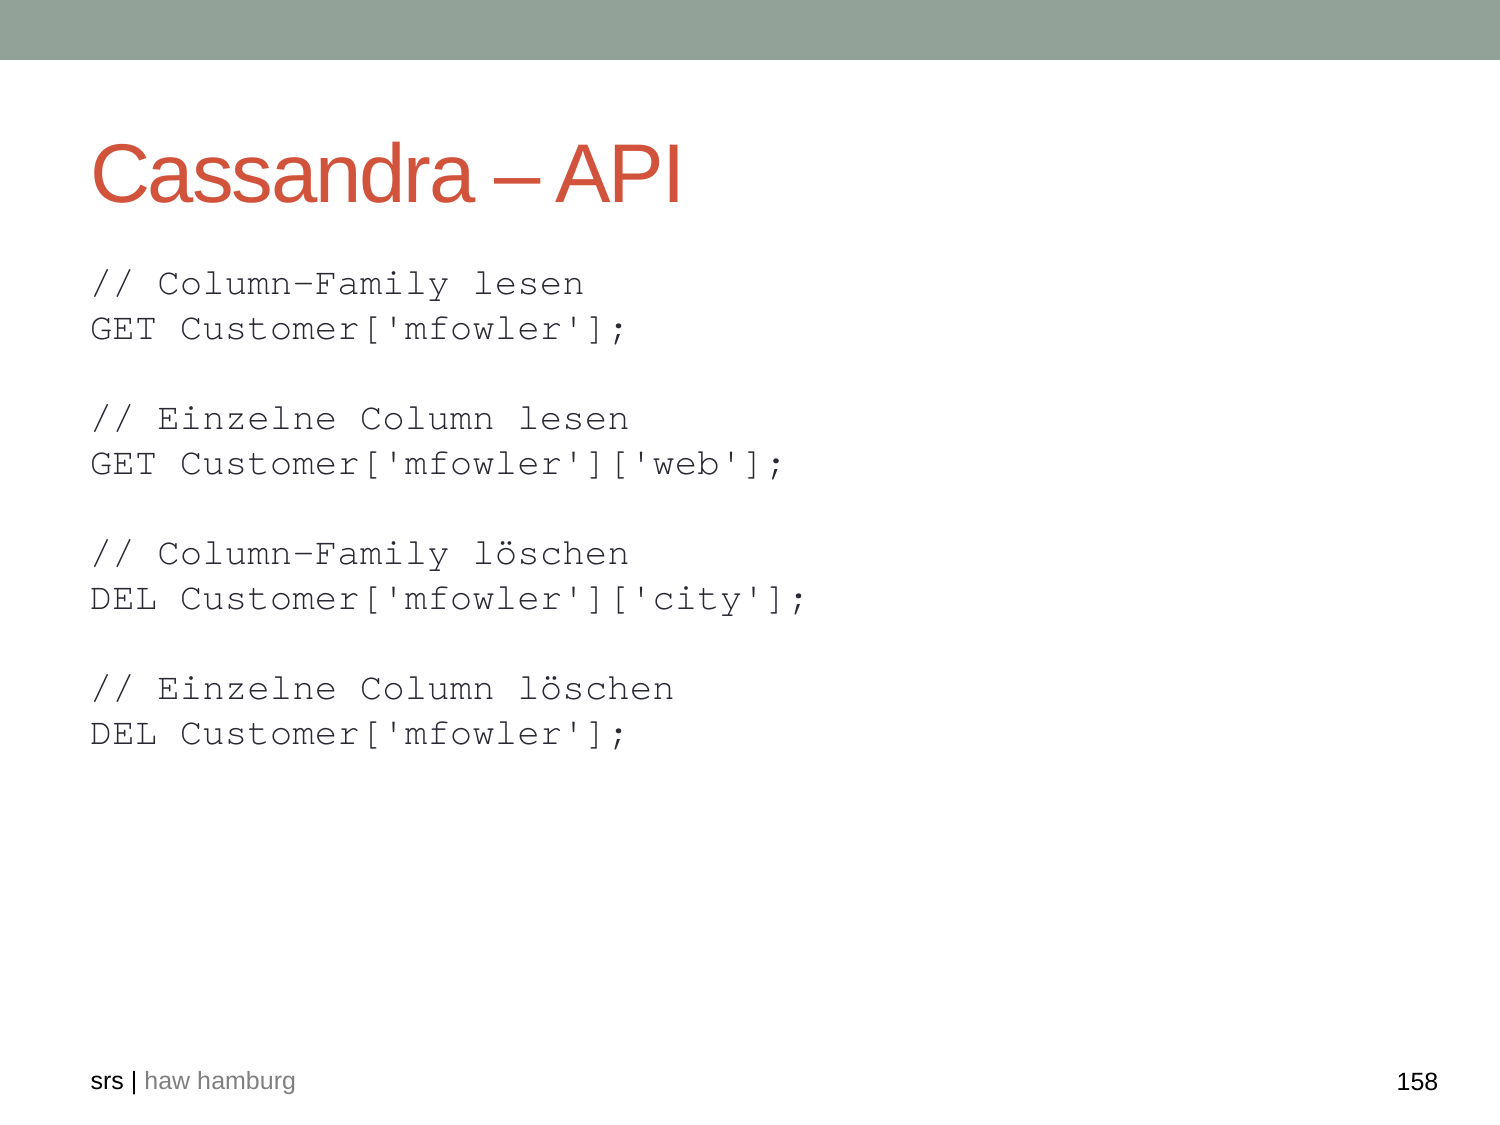

# Cassandra – API
// Column-Family lesen
GET Customer['mfowler'];

// Einzelne Column lesen
GET Customer['mfowler']['web'];

// Column-Family löschen
DEL Customer['mfowler']['city'];

// Einzelne Column löschen
DEL Customer['mfowler'];